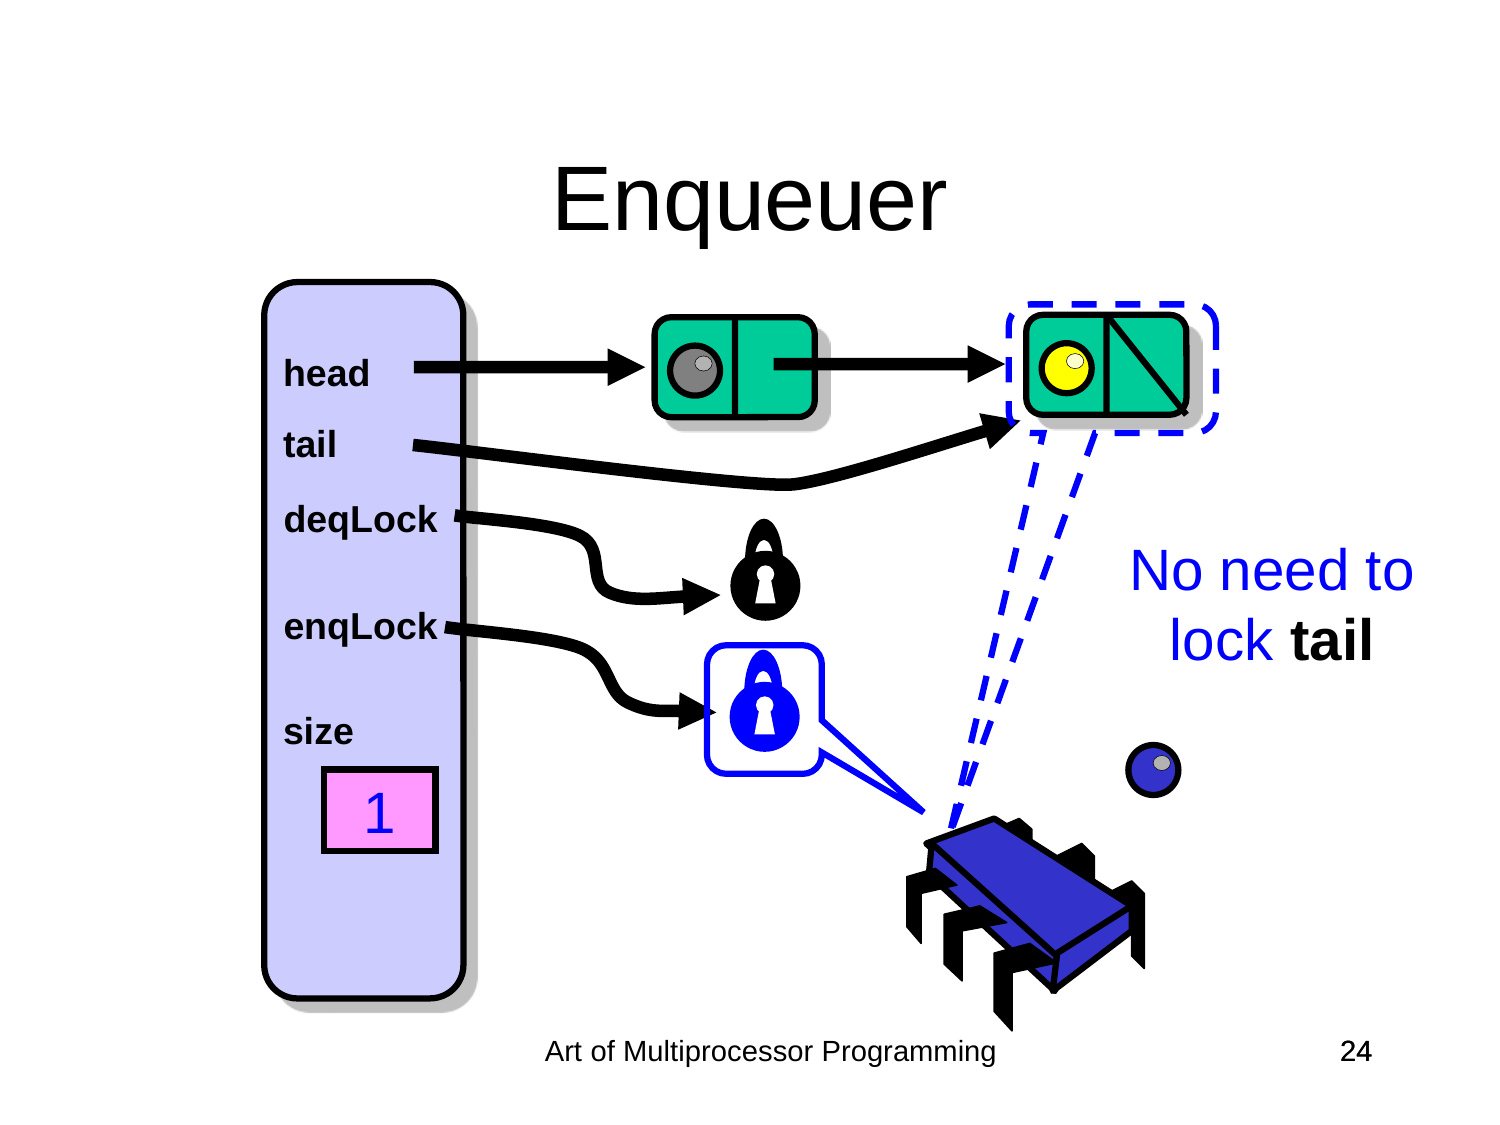

Enqueuer

head

tail

deqLock

No need to lock tail
enqLock

size

1

Art of Multiprocessor Programming
24
24